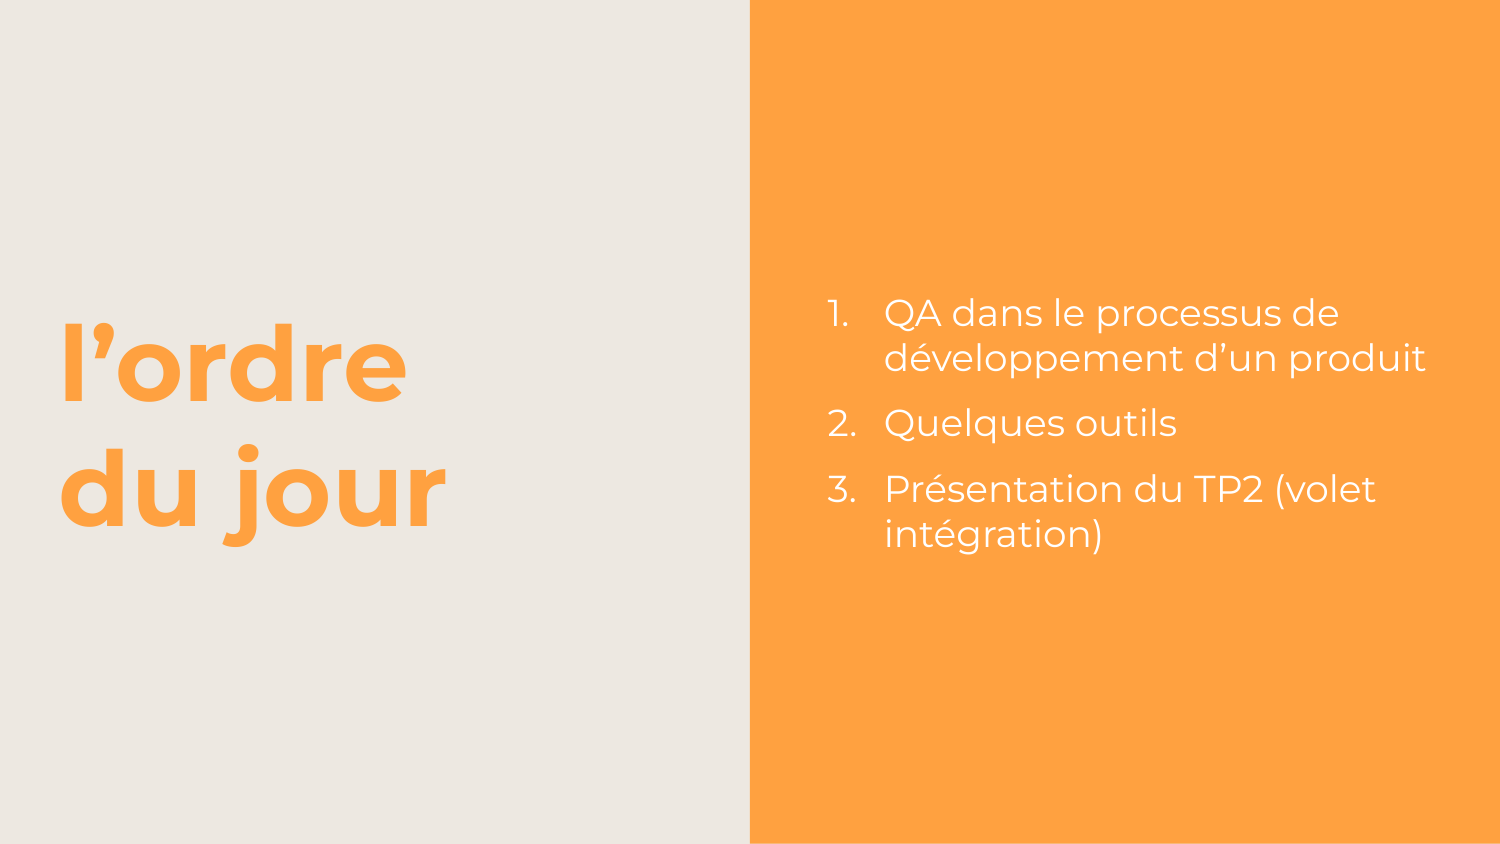

l’ordre
du jour
QA dans le processus de développement d’un produit
Quelques outils
Présentation du TP2 (volet intégration)